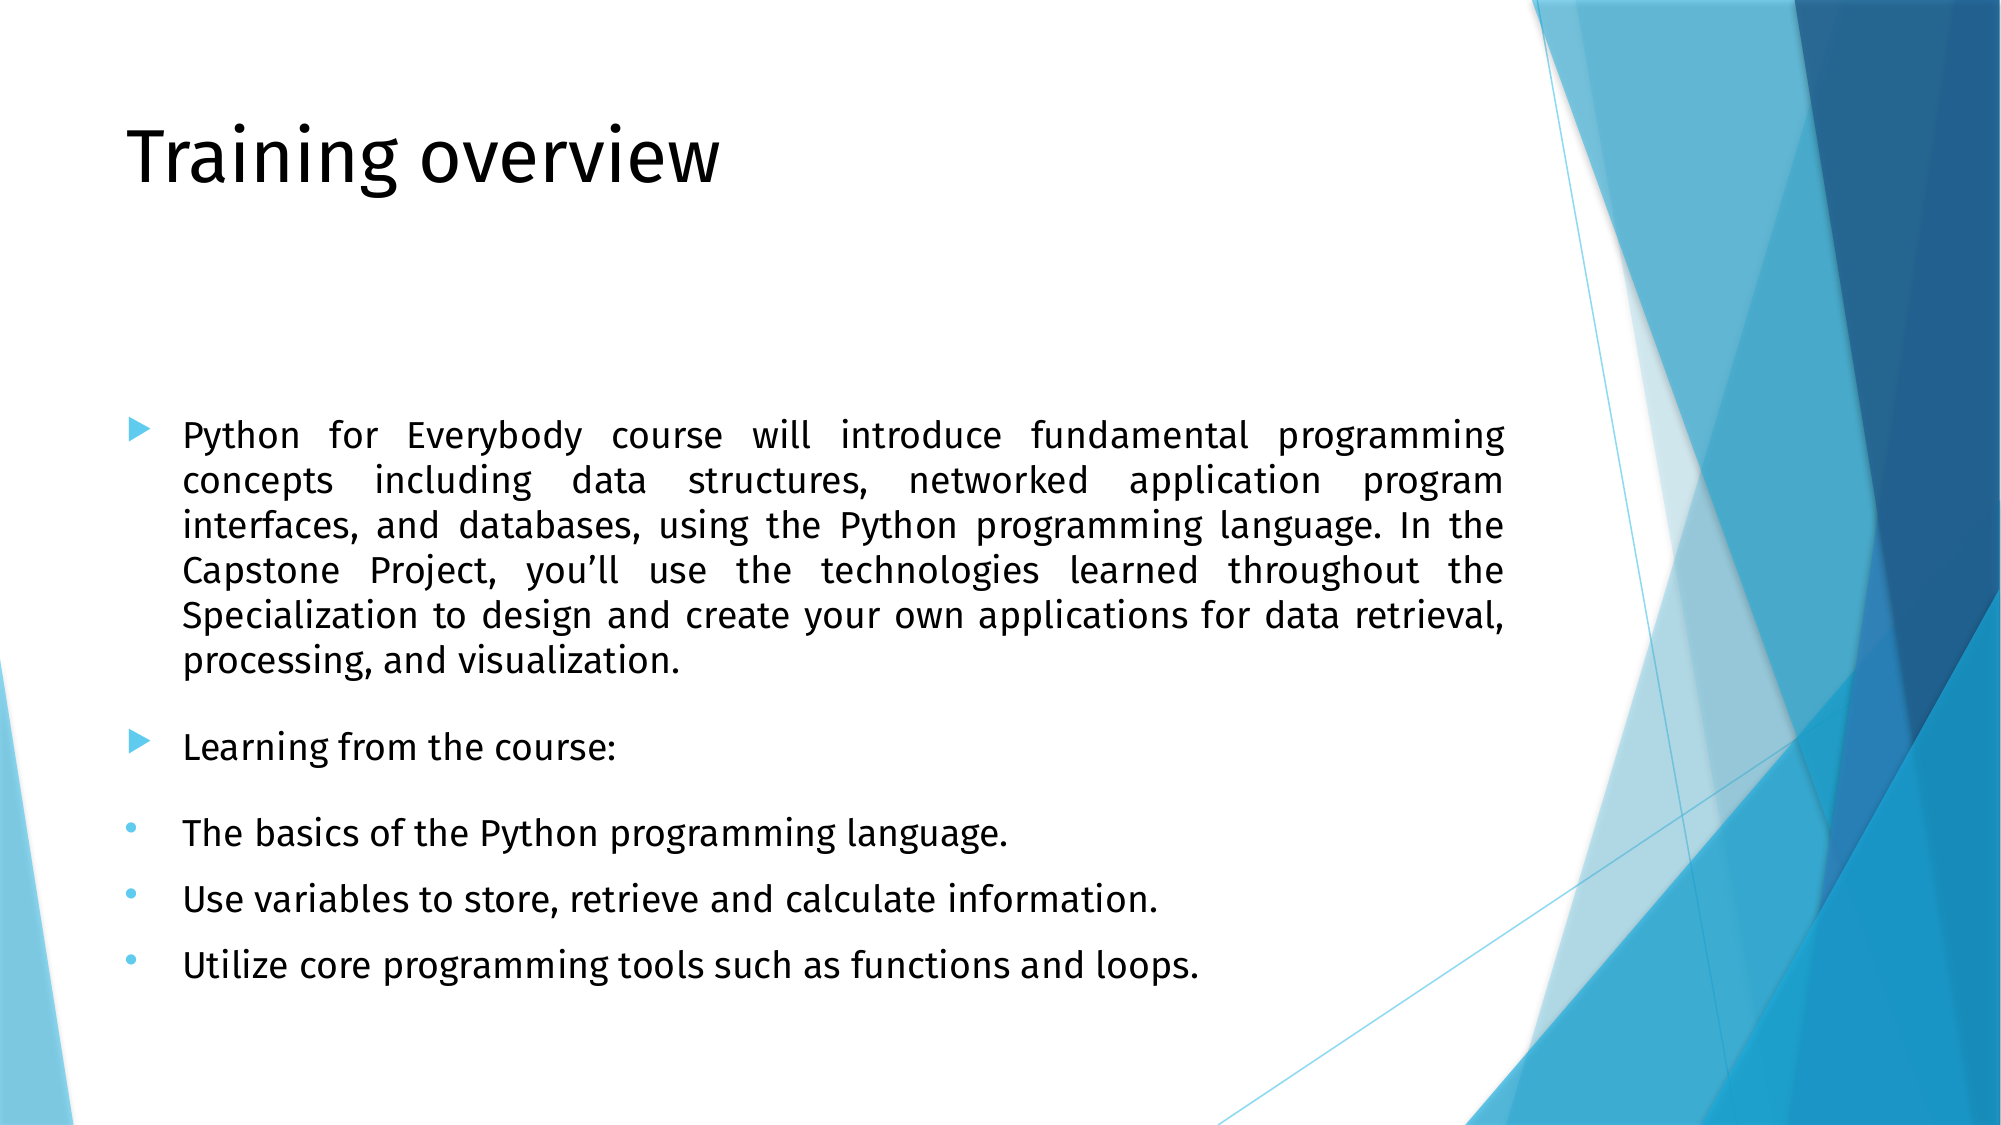

# Training overview

Python for Everybody course will introduce fundamental programming concepts including data structures, networked application program interfaces, and databases, using the Python programming language. In the Capstone Project, you’ll use the technologies learned throughout the Specialization to design and create your own applications for data retrieval, processing, and visualization.
Learning from the course:
The basics of the Python programming language.
Use variables to store, retrieve and calculate information.
Utilize core programming tools such as functions and loops.